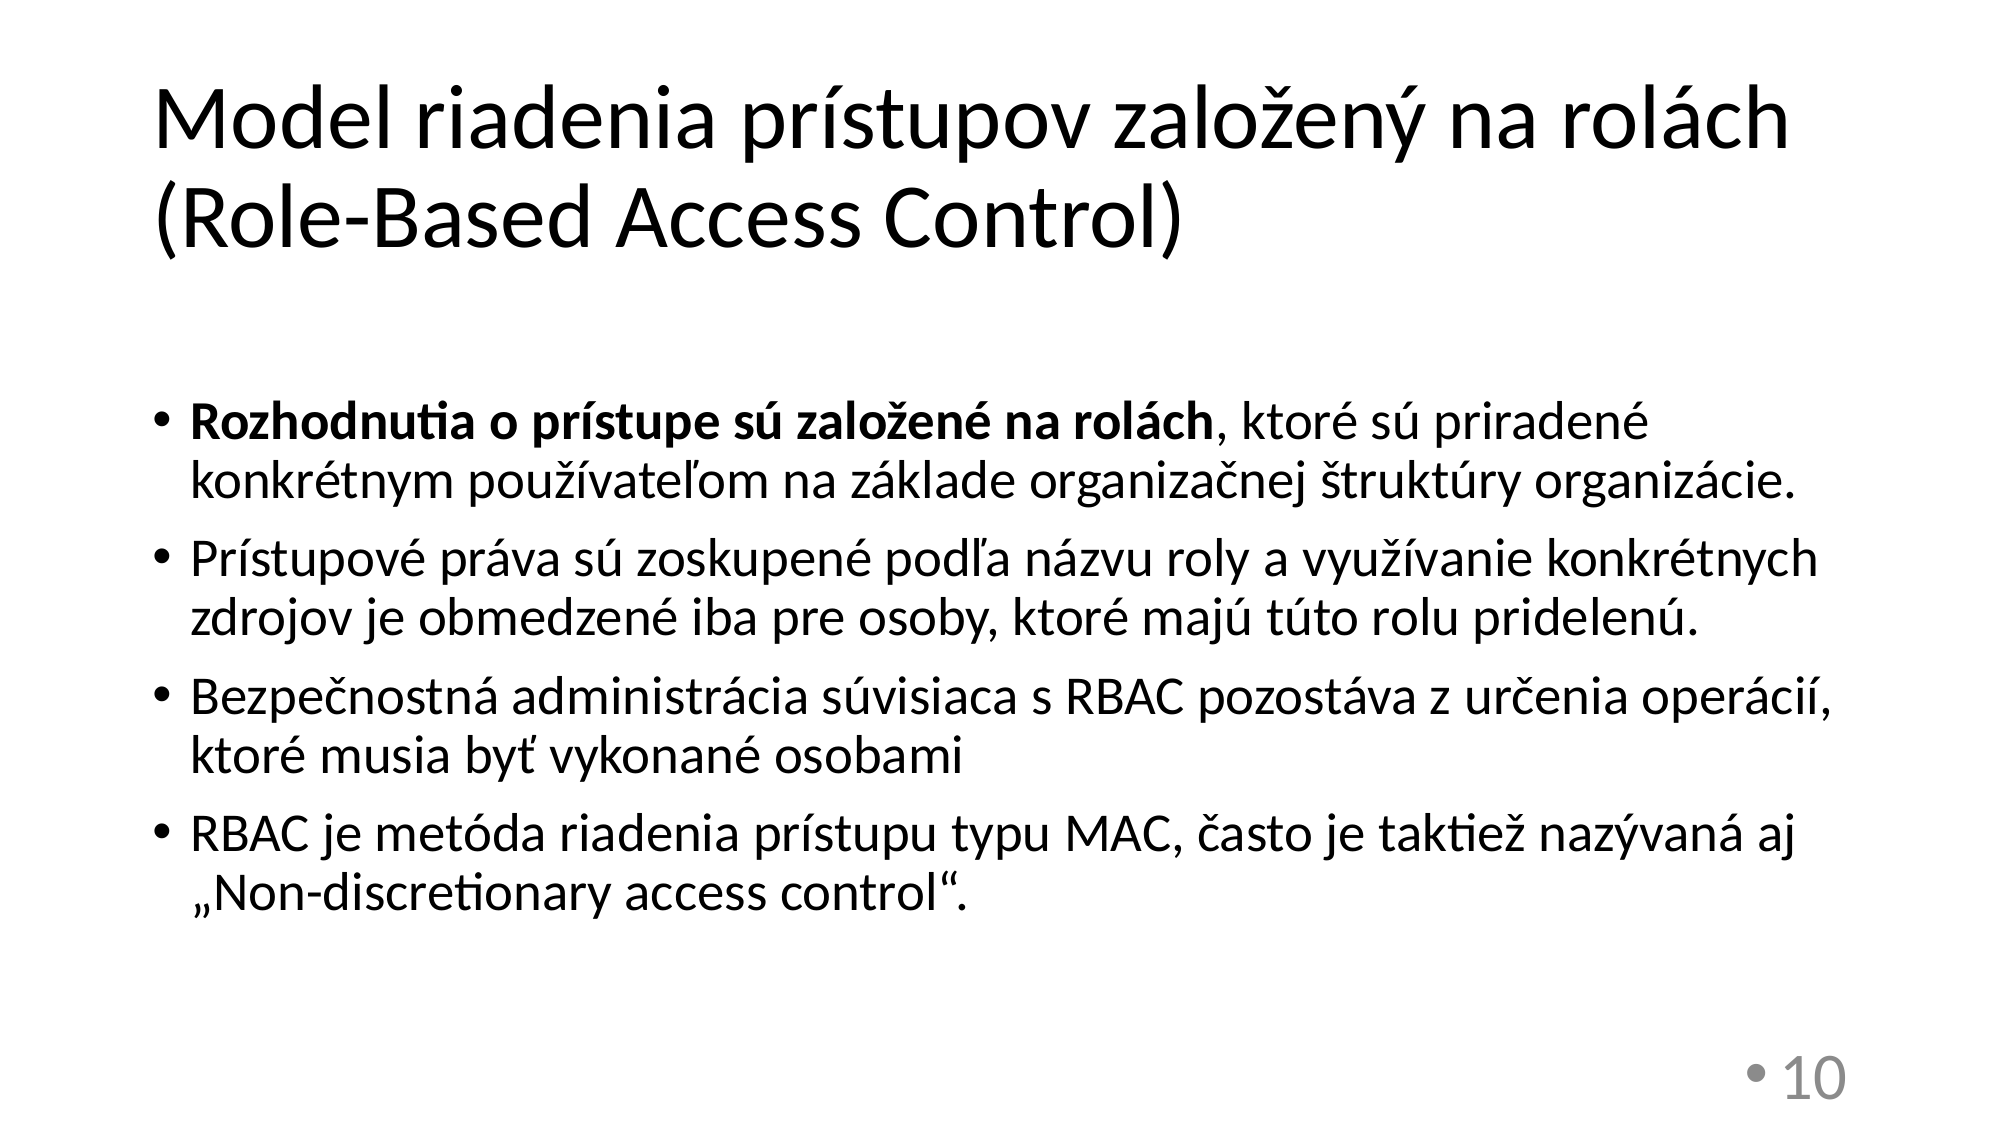

# Model riadenia prístupov založený na rolách (Role-Based Access Control)

Rozhodnutia o prístupe sú založené na rolách, ktoré sú priradené konkrétnym používateľom na základe organizačnej štruktúry organizácie.
Prístupové práva sú zoskupené podľa názvu roly a využívanie konkrétnych zdrojov je obmedzené iba pre osoby, ktoré majú túto rolu pridelenú.
Bezpečnostná administrácia súvisiaca s RBAC pozostáva z určenia operácií, ktoré musia byť vykonané osobami
RBAC je metóda riadenia prístupu typu MAC, často je taktiež nazývaná aj „Non-discretionary access control“.
10